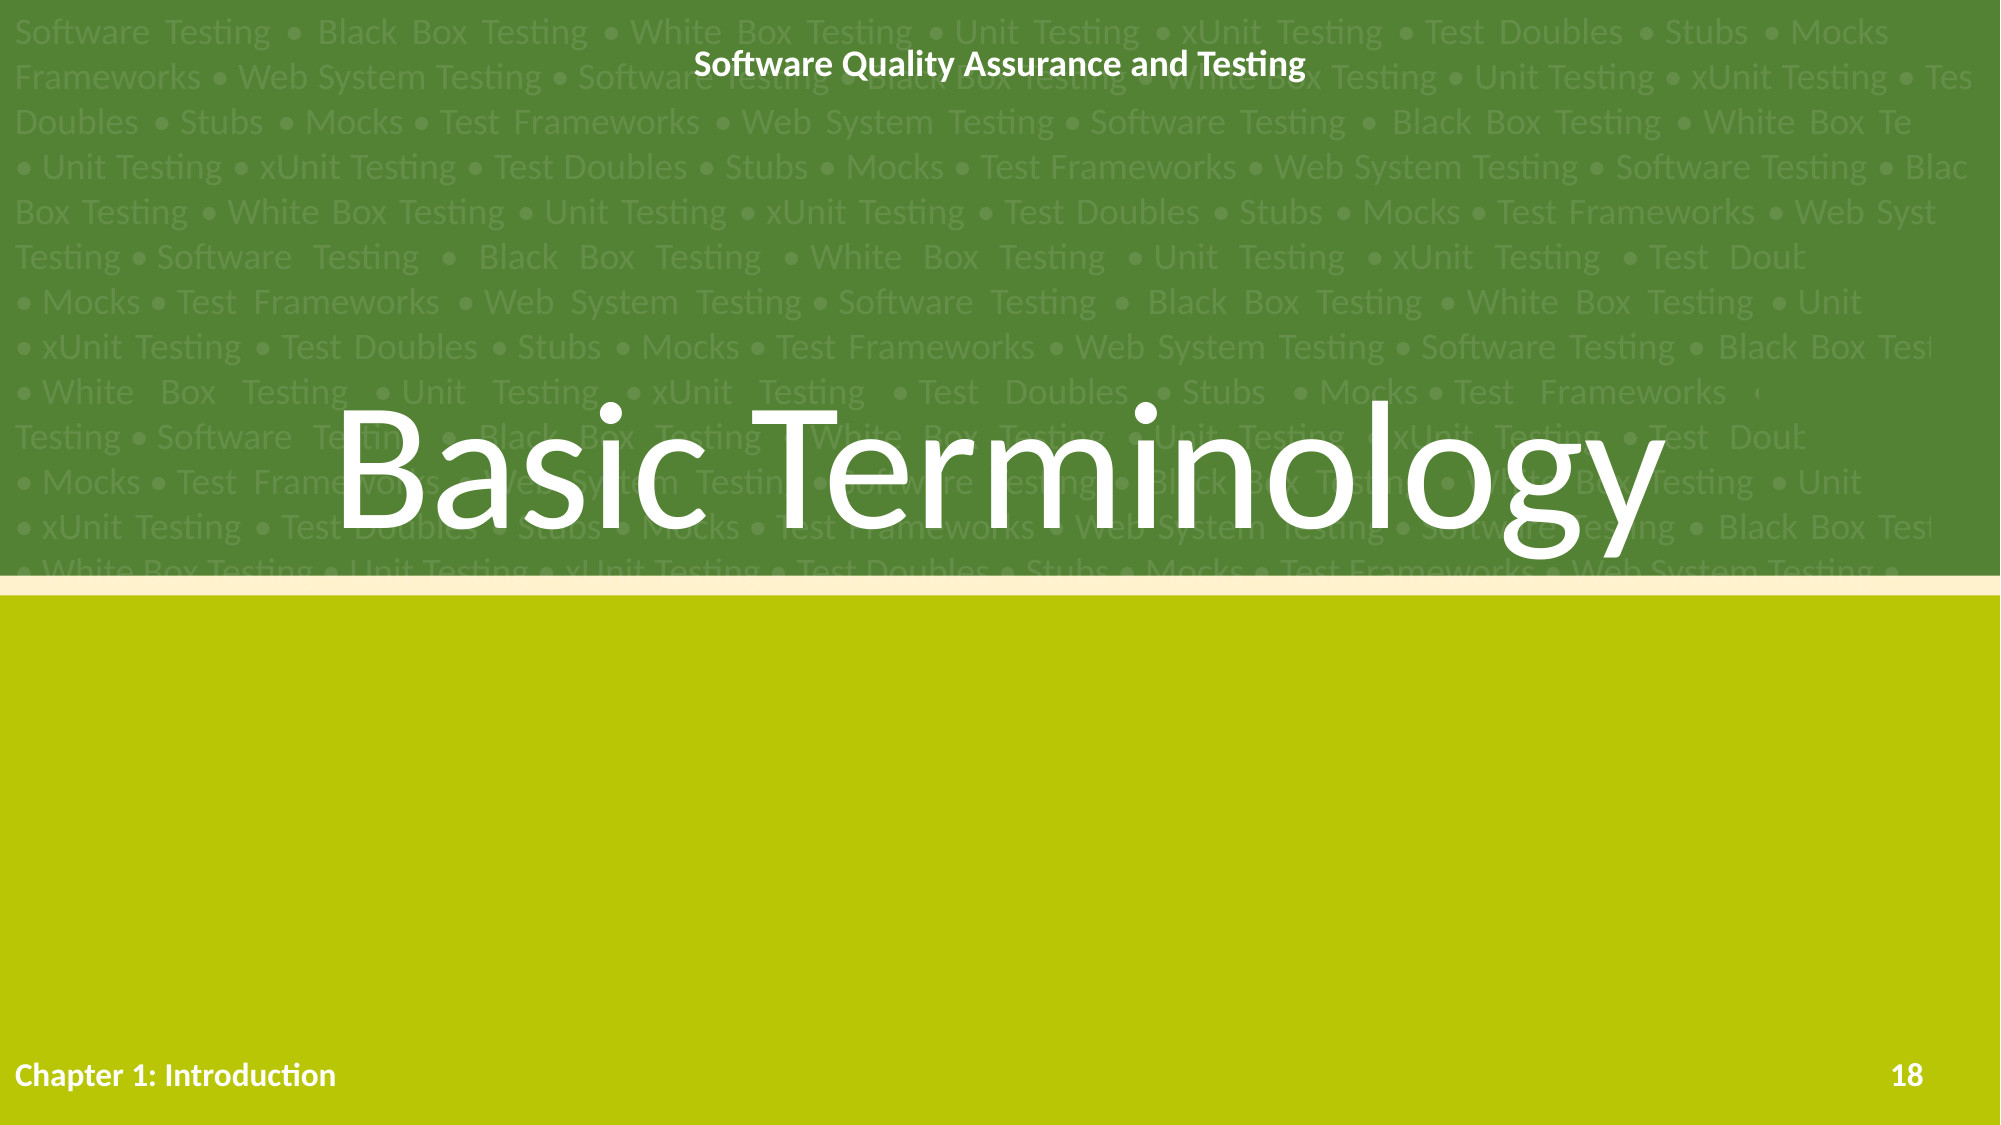

# Basic Terminology

Chapter 1: Introduction
18